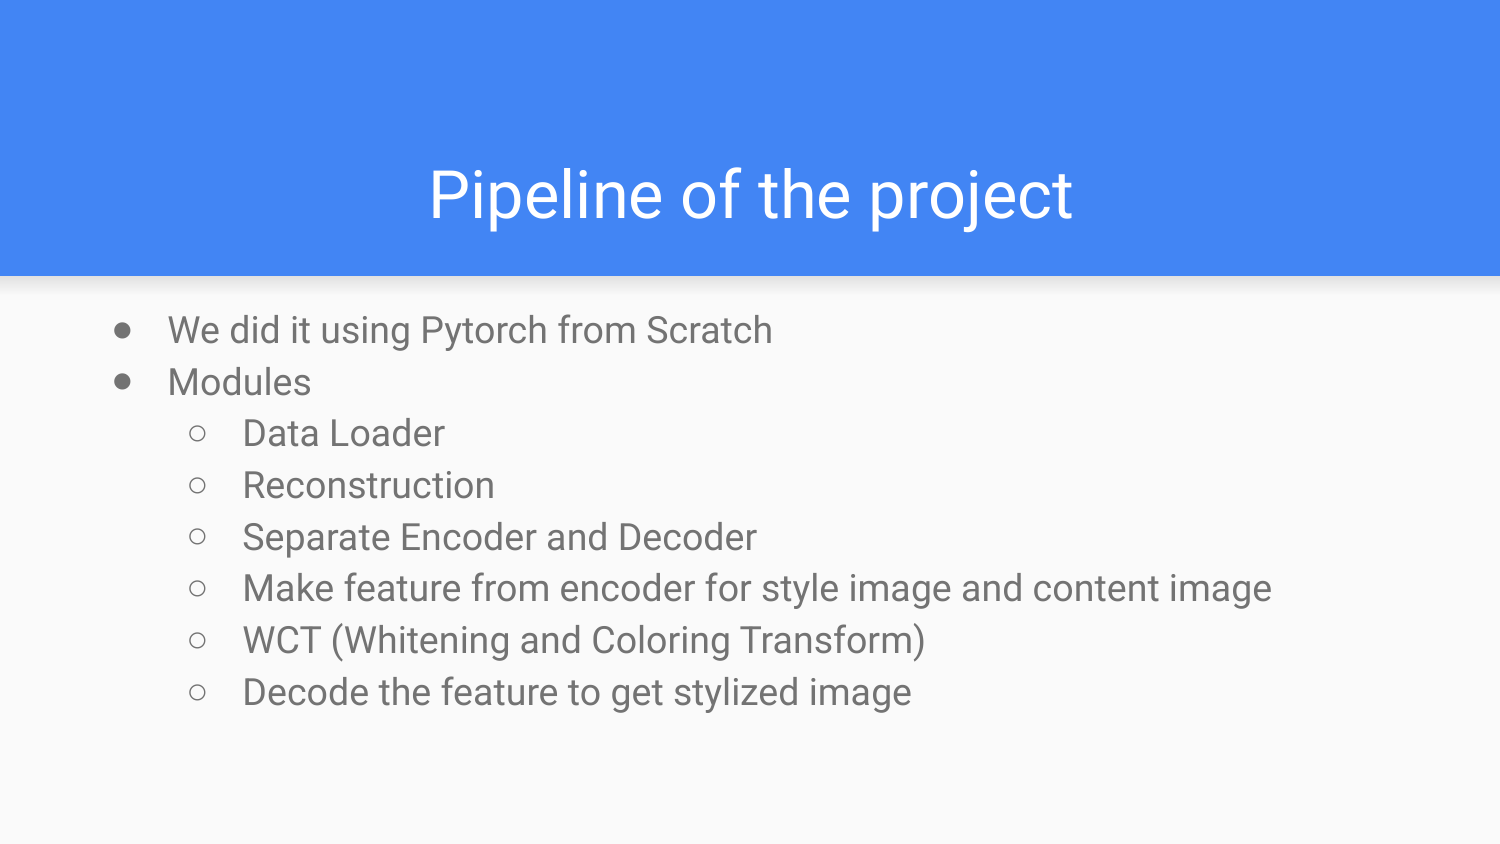

# Pipeline of the project
We did it using Pytorch from Scratch
Modules
Data Loader
Reconstruction
Separate Encoder and Decoder
Make feature from encoder for style image and content image
WCT (Whitening and Coloring Transform)
Decode the feature to get stylized image